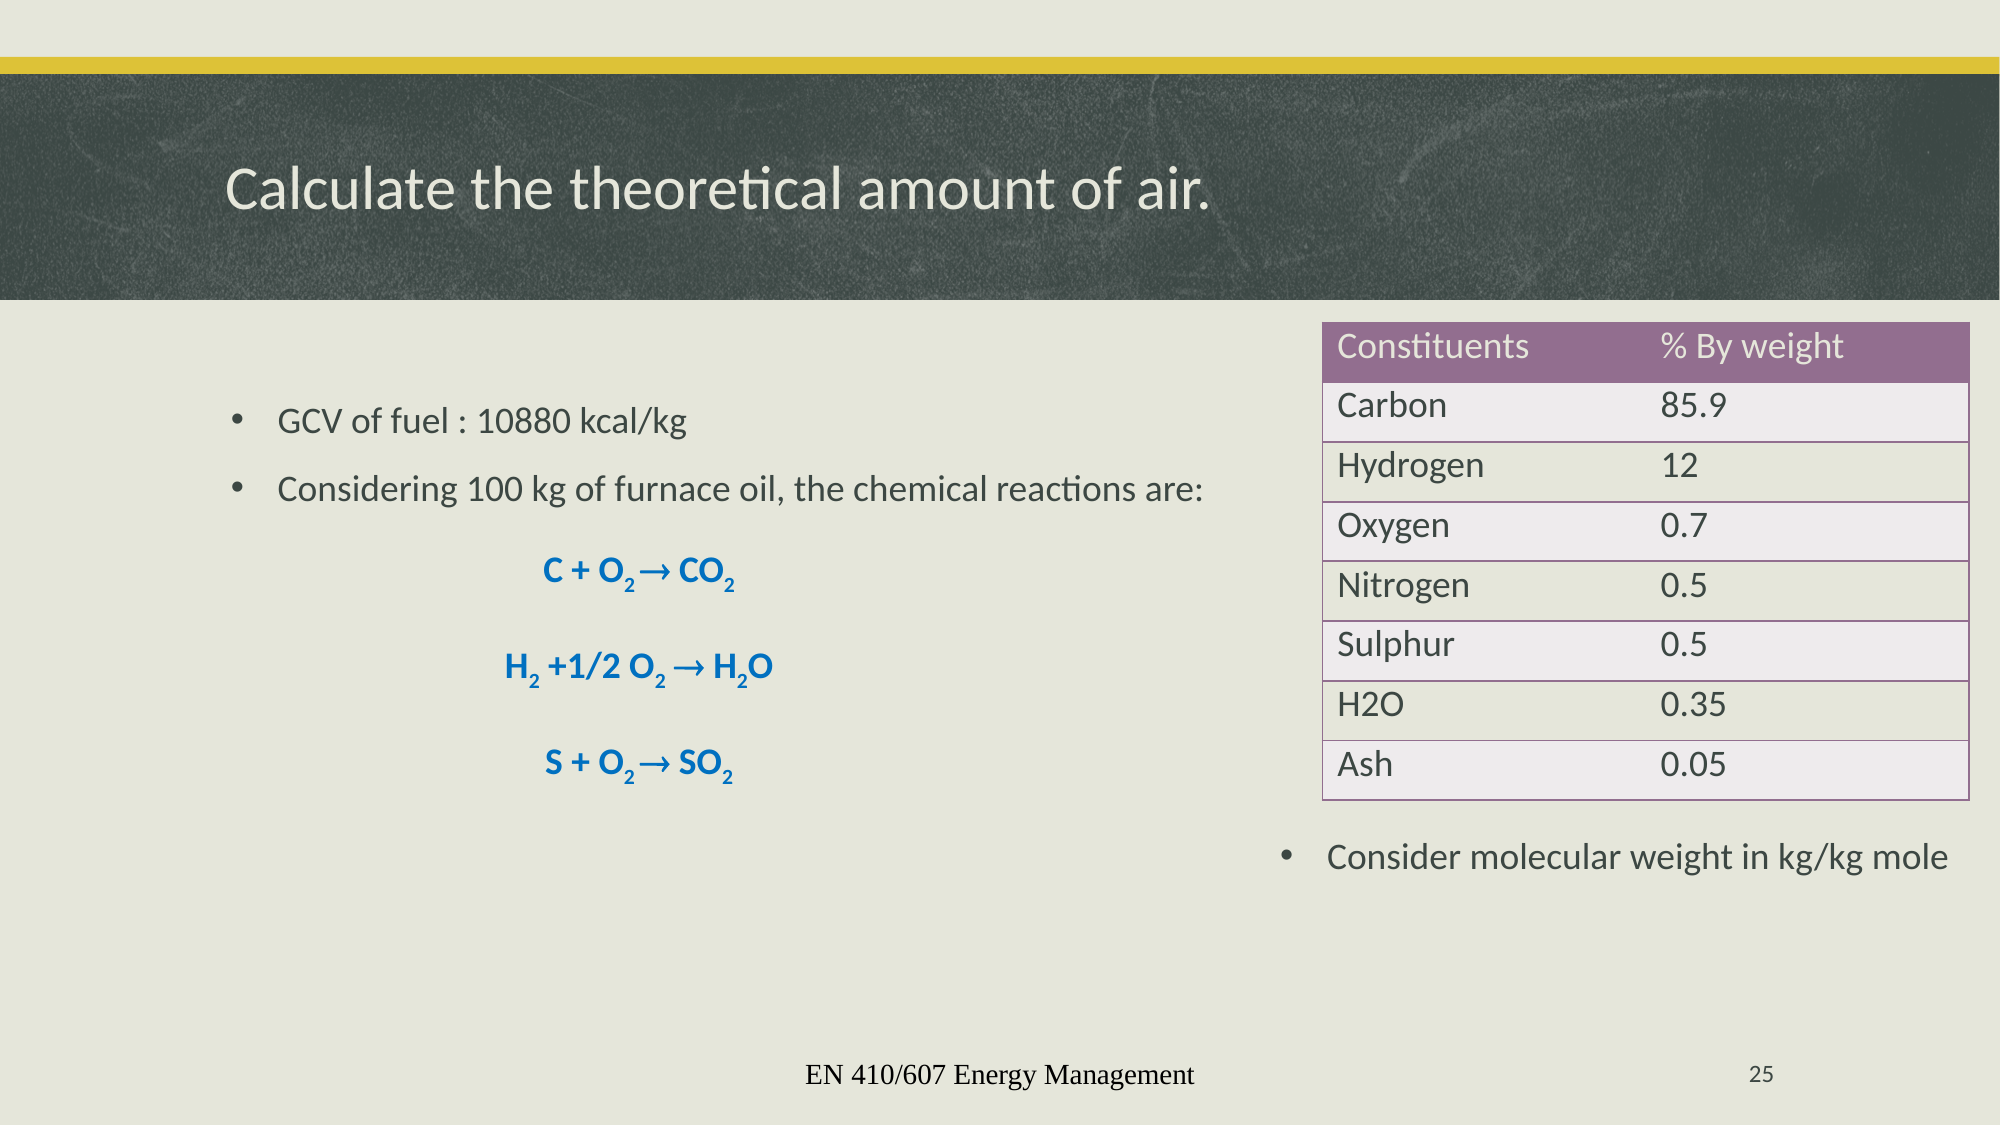

# Calculate the theoretical amount of air.
| Constituents | % By weight |
| --- | --- |
| Carbon | 85.9 |
| Hydrogen | 12 |
| Oxygen | 0.7 |
| Nitrogen | 0.5 |
| Sulphur | 0.5 |
| H2O | 0.35 |
| Ash | 0.05 |
GCV of fuel : 10880 kcal/kg
Considering 100 kg of furnace oil, the chemical reactions are:

C + O2 → CO2

H2 +1/2 O2 → H2O

S + O2 → SO2
Consider molecular weight in kg/kg mole
EN 410/607 Energy Management
25